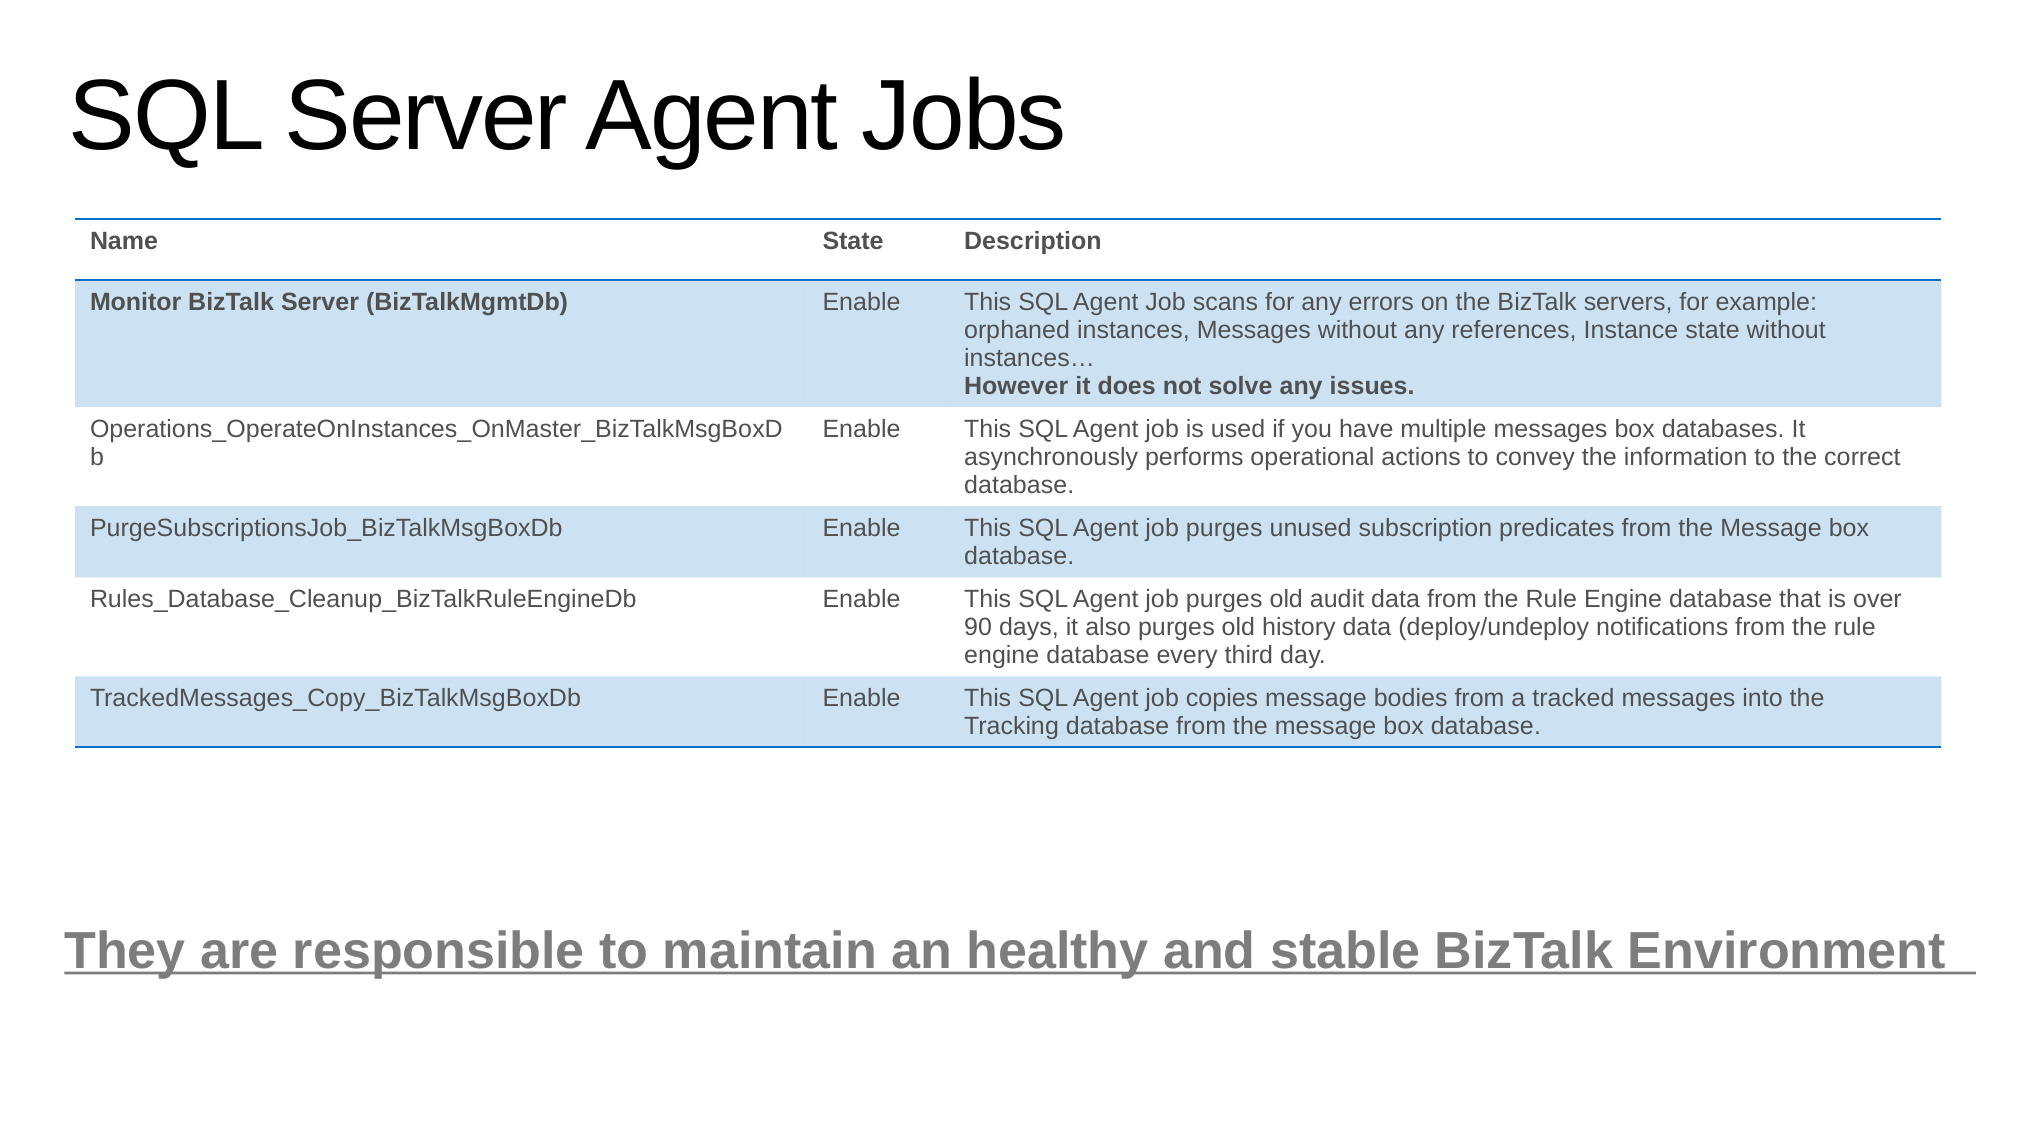

# SQL Server Agent Jobs
| Name | State | Description |
| --- | --- | --- |
| Monitor BizTalk Server (BizTalkMgmtDb) | Enable | This SQL Agent Job scans for any errors on the BizTalk servers, for example: orphaned instances, Messages without any references, Instance state without instances… However it does not solve any issues. |
| Operations\_OperateOnInstances\_OnMaster\_BizTalkMsgBoxDb | Enable | This SQL Agent job is used if you have multiple messages box databases. It asynchronously performs operational actions to convey the information to the correct database. |
| PurgeSubscriptionsJob\_BizTalkMsgBoxDb | Enable | This SQL Agent job purges unused subscription predicates from the Message box database. |
| Rules\_Database\_Cleanup\_BizTalkRuleEngineDb | Enable | This SQL Agent job purges old audit data from the Rule Engine database that is over 90 days, it also purges old history data (deploy/undeploy notifications from the rule engine database every third day. |
| TrackedMessages\_Copy\_BizTalkMsgBoxDb | Enable | This SQL Agent job copies message bodies from a tracked messages into the Tracking database from the message box database. |
They are responsible to maintain an healthy and stable BizTalk Environment